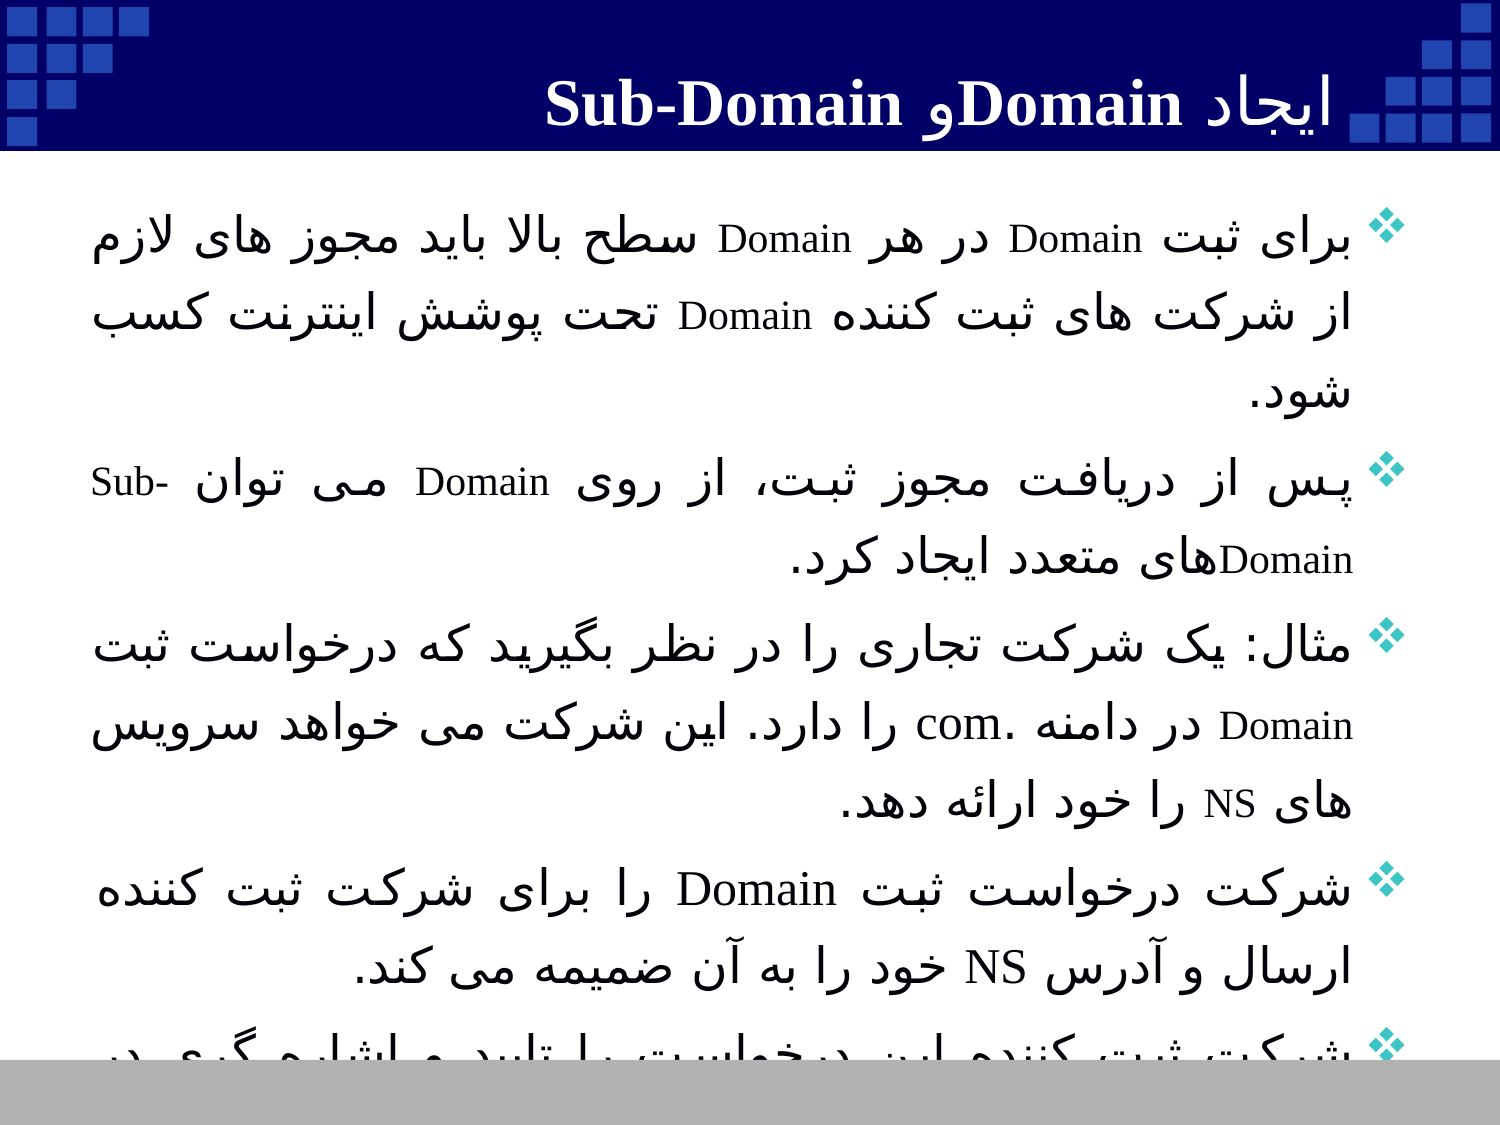

# ایجاد Domainو Sub-Domain
برای ثبت Domain در هر Domain سطح بالا باید مجوز های لازم از شرکت های ثبت کننده Domain تحت پوشش اینترنت کسب شود.
پس از دریافت مجوز ثبت، از روی Domain می توان Sub-Domainهای متعدد ایجاد کرد.
مثال: یک شرکت تجاری را در نظر بگیرید که درخواست ثبت Domain در دامنه .com را دارد. این شرکت می خواهد سرویس های NS را خود ارائه دهد.
شرکت درخواست ثبت Domain را برای شرکت ثبت کننده ارسال و آدرس NS خود را به آن ضمیمه می کند.
شرکت ثبت کننده این درخواست را تایید و اشاره گری در دامنه .com به NS شرکت تجاری ایجاد می کند.

18
Company  Logo